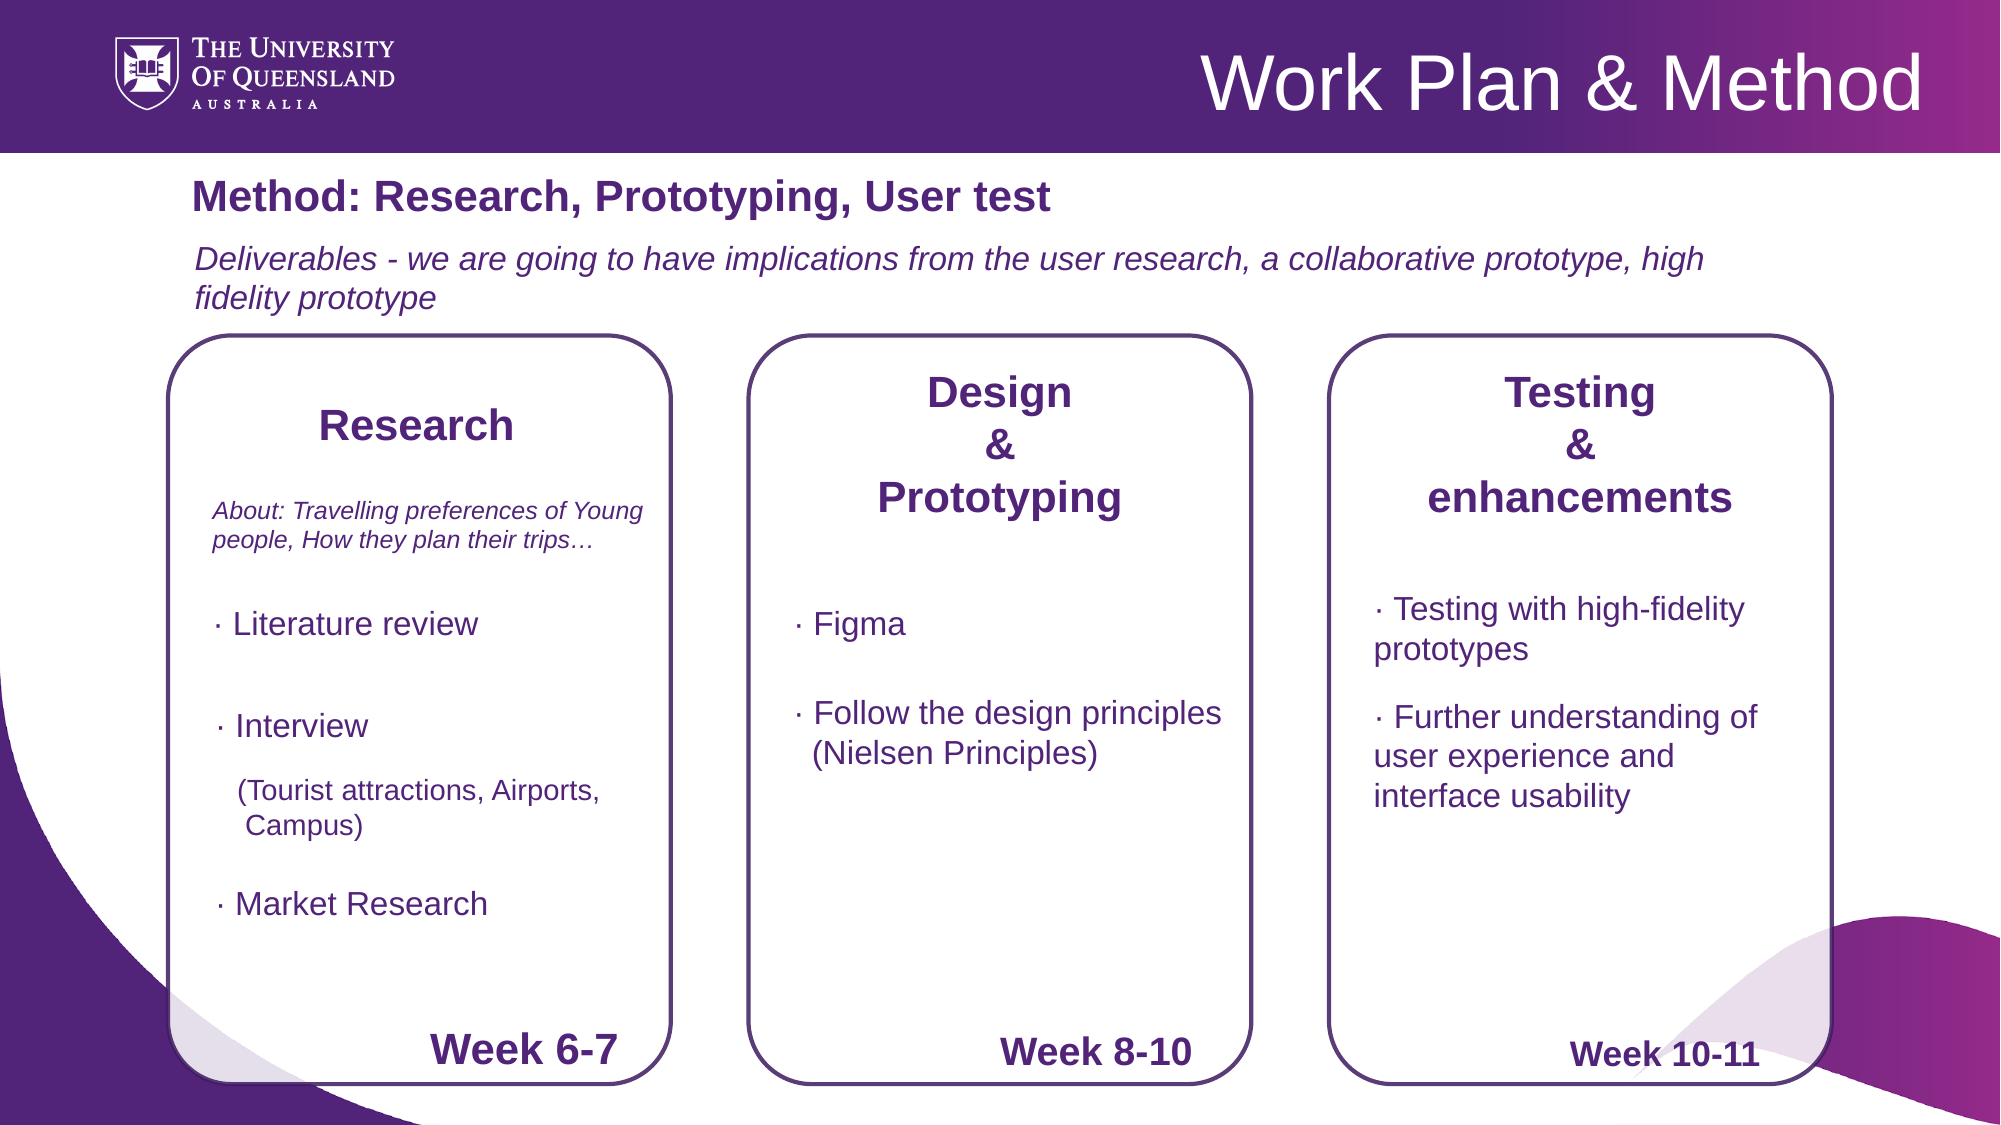

# Work Plan & Method
Method: Research, Prototyping, User test
Deliverables - we are going to have implications from the user research, a collaborative prototype, high fidelity prototype
Design
&
Prototyping
Testing
&
enhancements

Research
About: Travelling preferences of Young people, How they plan their trips…
· Literature review
· Figma
· Testing with high-fidelity prototypes
· Interview
· Follow the design principles
  (Nielsen Principles)
· Further understanding of user experience and interface usability
(Tourist attractions, Airports,  Campus)
· Market Research
Week 6-7
Week 8-10
Week 10-11